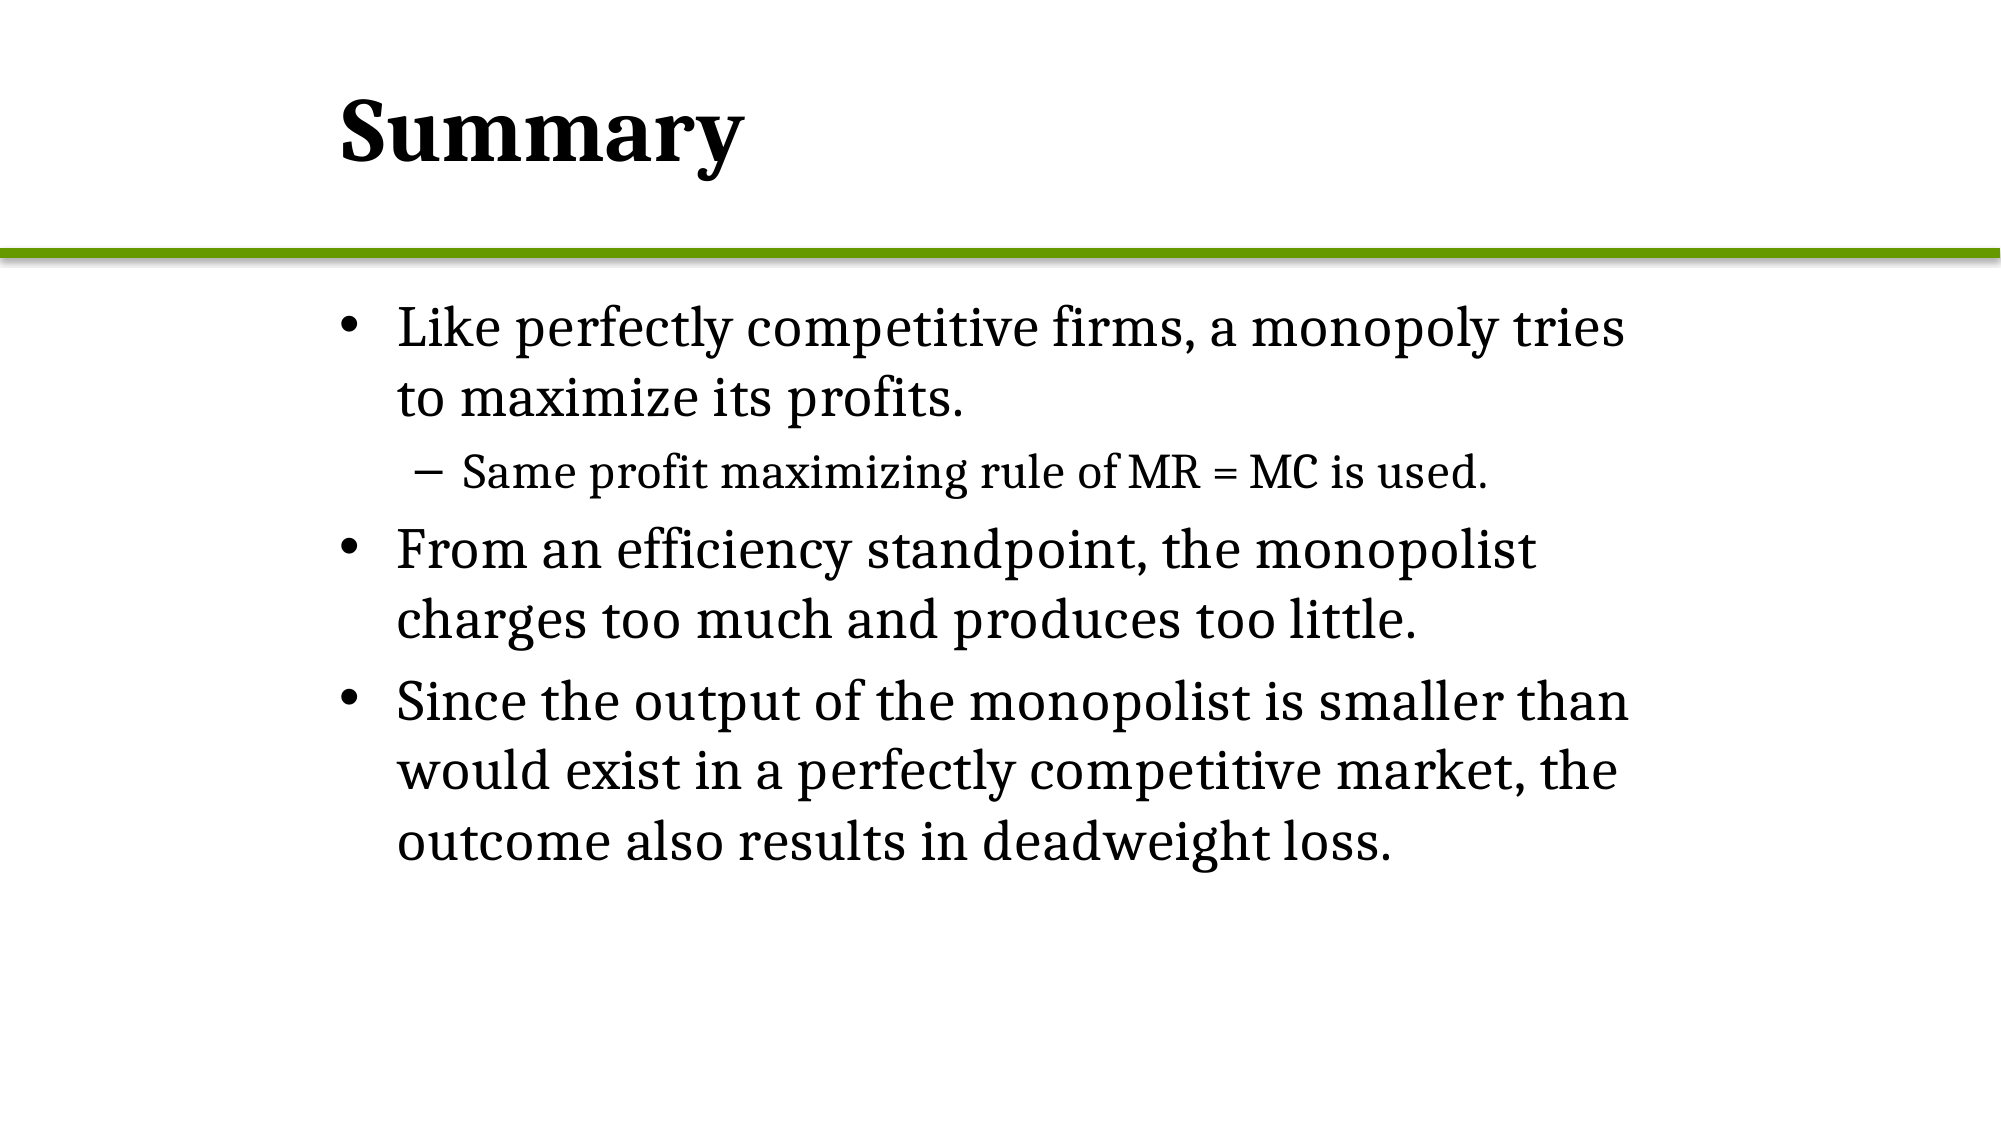

# Summary
Like perfectly competitive firms, a monopoly tries to maximize its profits.
Same profit maximizing rule of MR = MC is used.
From an efficiency standpoint, the monopolist charges too much and produces too little.
Since the output of the monopolist is smaller than would exist in a perfectly competitive market, the outcome also results in deadweight loss.